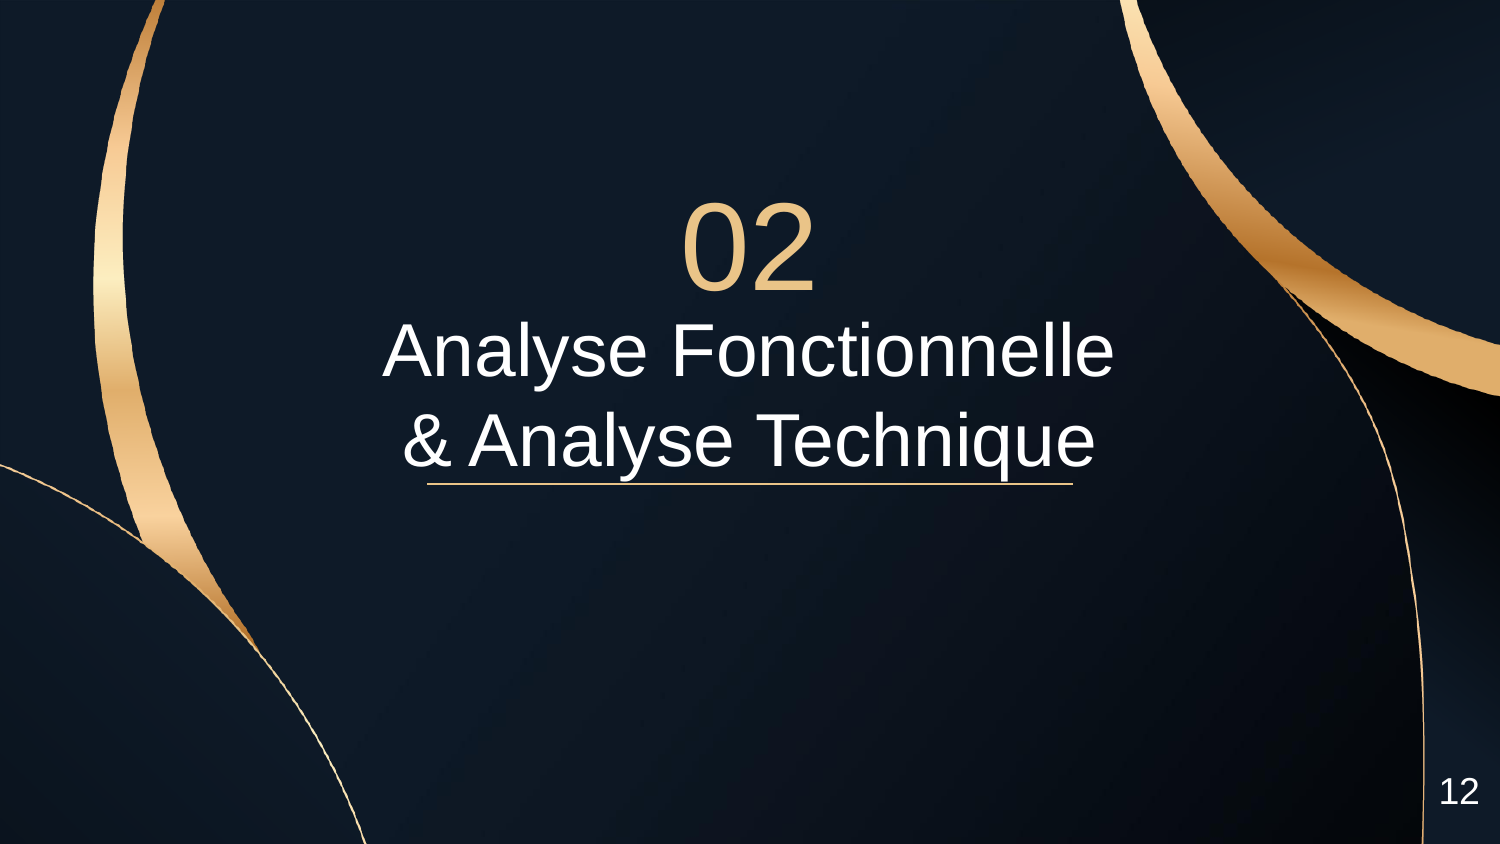

02
# Analyse Fonctionnelle & Analyse Technique
12